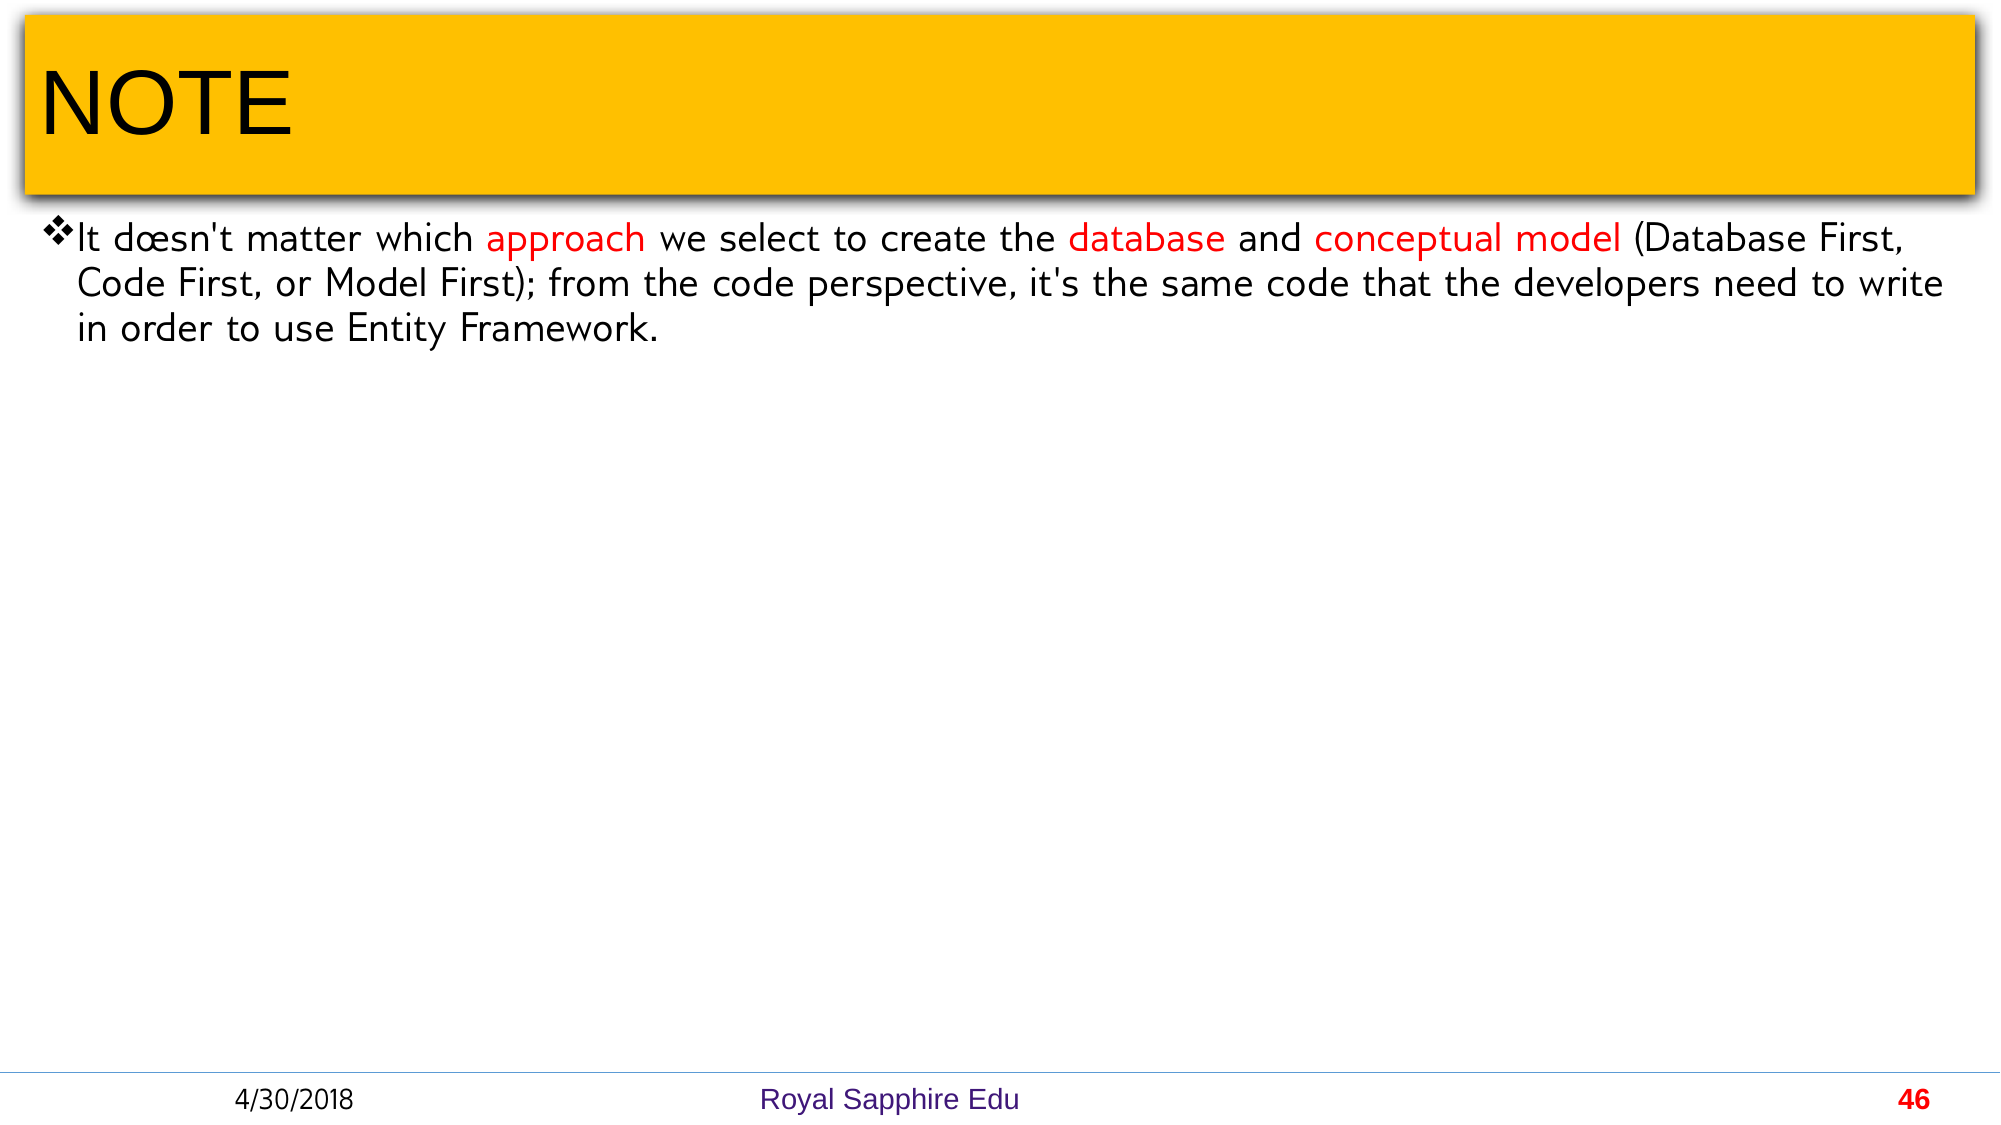

# NOTE
It doesn't matter which approach we select to create the database and conceptual model (Database First, Code First, or Model First); from the code perspective, it's the same code that the developers need to write in order to use Entity Framework.
4/30/2018
Royal Sapphire Edu
46